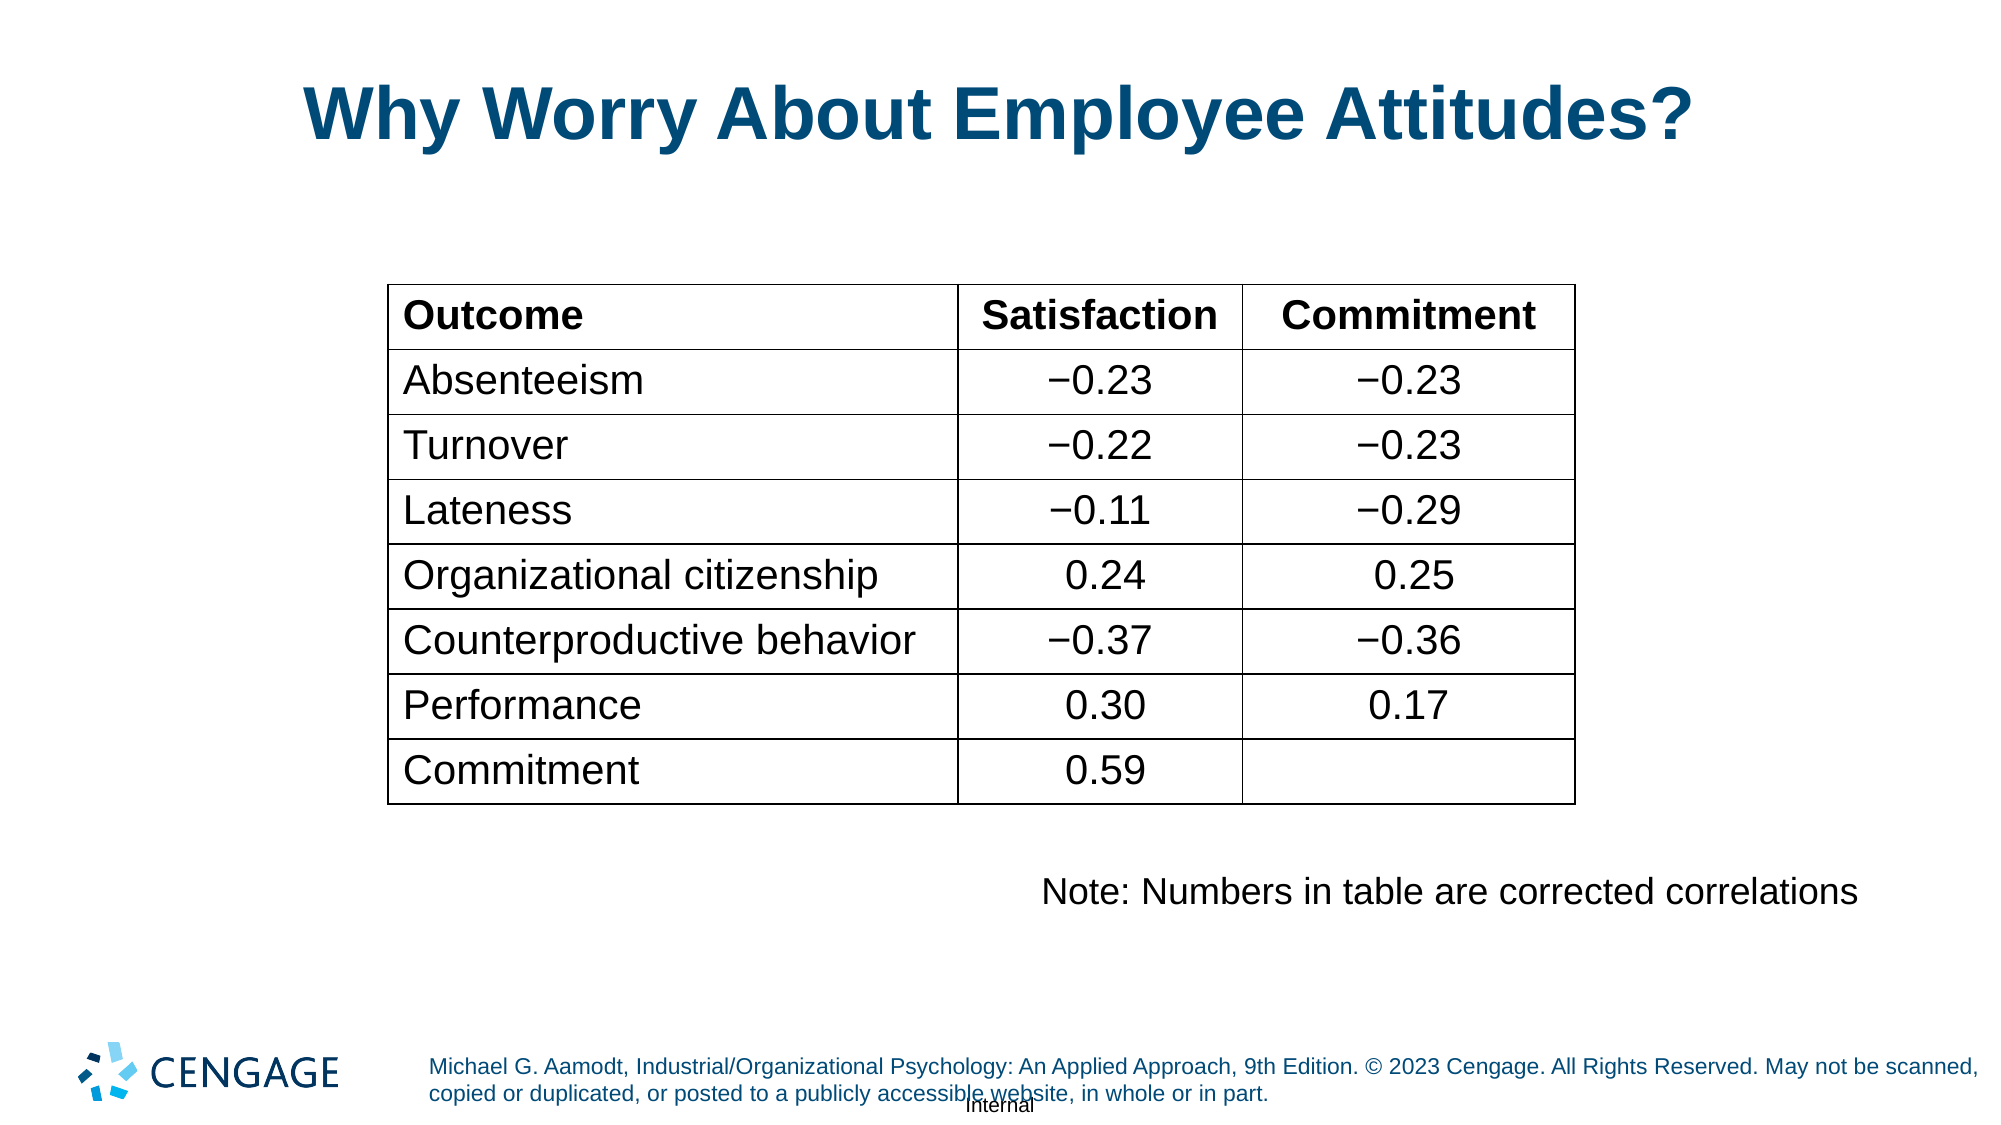

# Why Worry About Employee Attitudes?
| Outcome | Satisfaction | Commitment |
| --- | --- | --- |
| Absenteeism | −0.23 | −0.23 |
| Turnover | −0.22 | −0.23 |
| Lateness | −0.11 | −0.29 |
| Organizational citizenship | 0.24 | 0.25 |
| Counterproductive behavior | −0.37 | −0.36 |
| Performance | 0.30 | 0.17 |
| Commitment | 0.59 |  |
Note: Numbers in table are corrected correlations